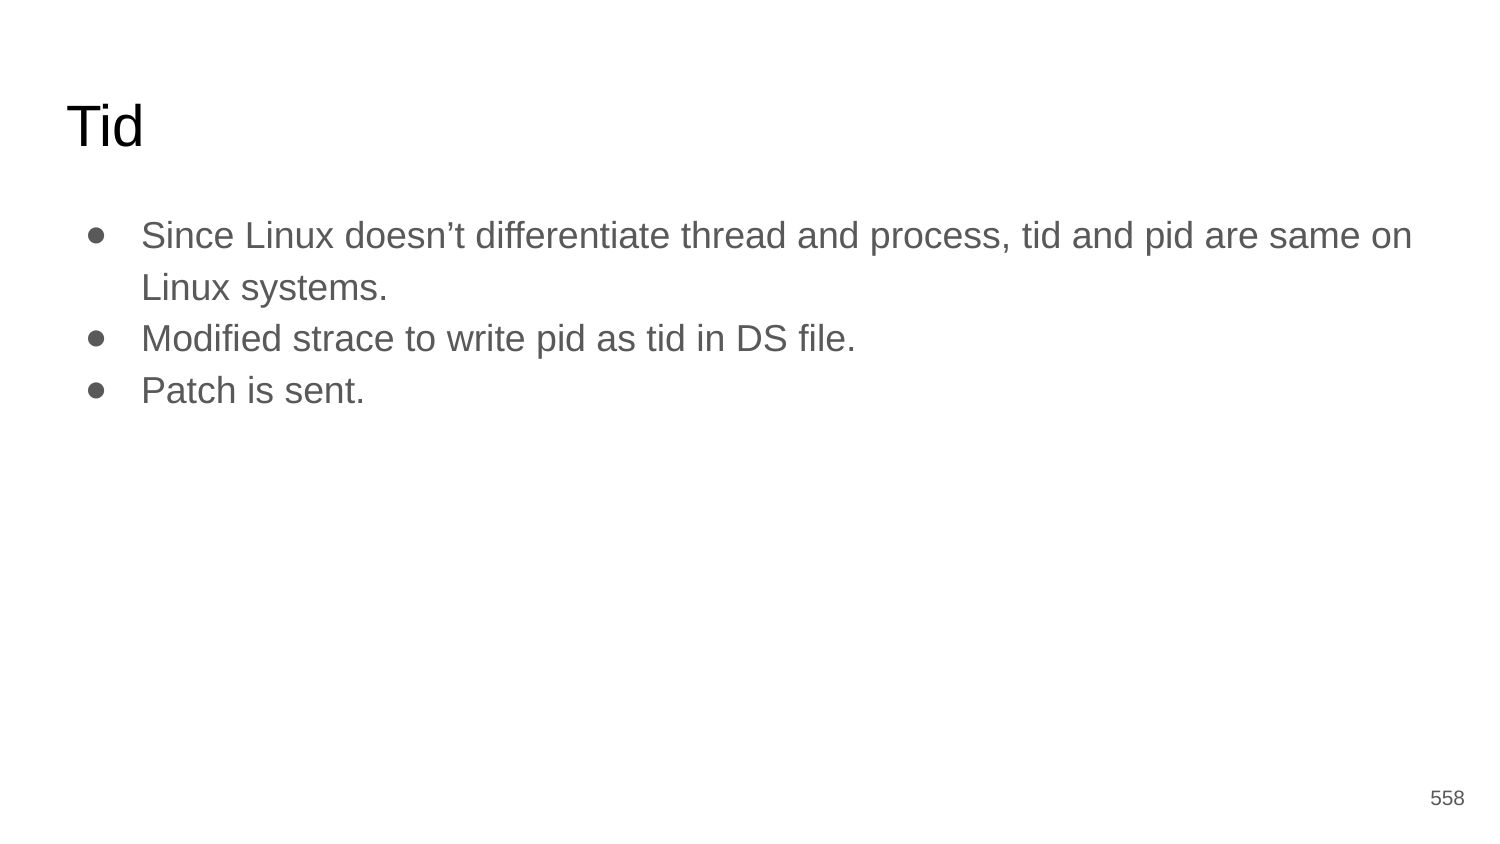

# Tid
Since Linux doesn’t differentiate thread and process, tid and pid are same on Linux systems.
Modified strace to write pid as tid in DS file.
Patch is sent.
558